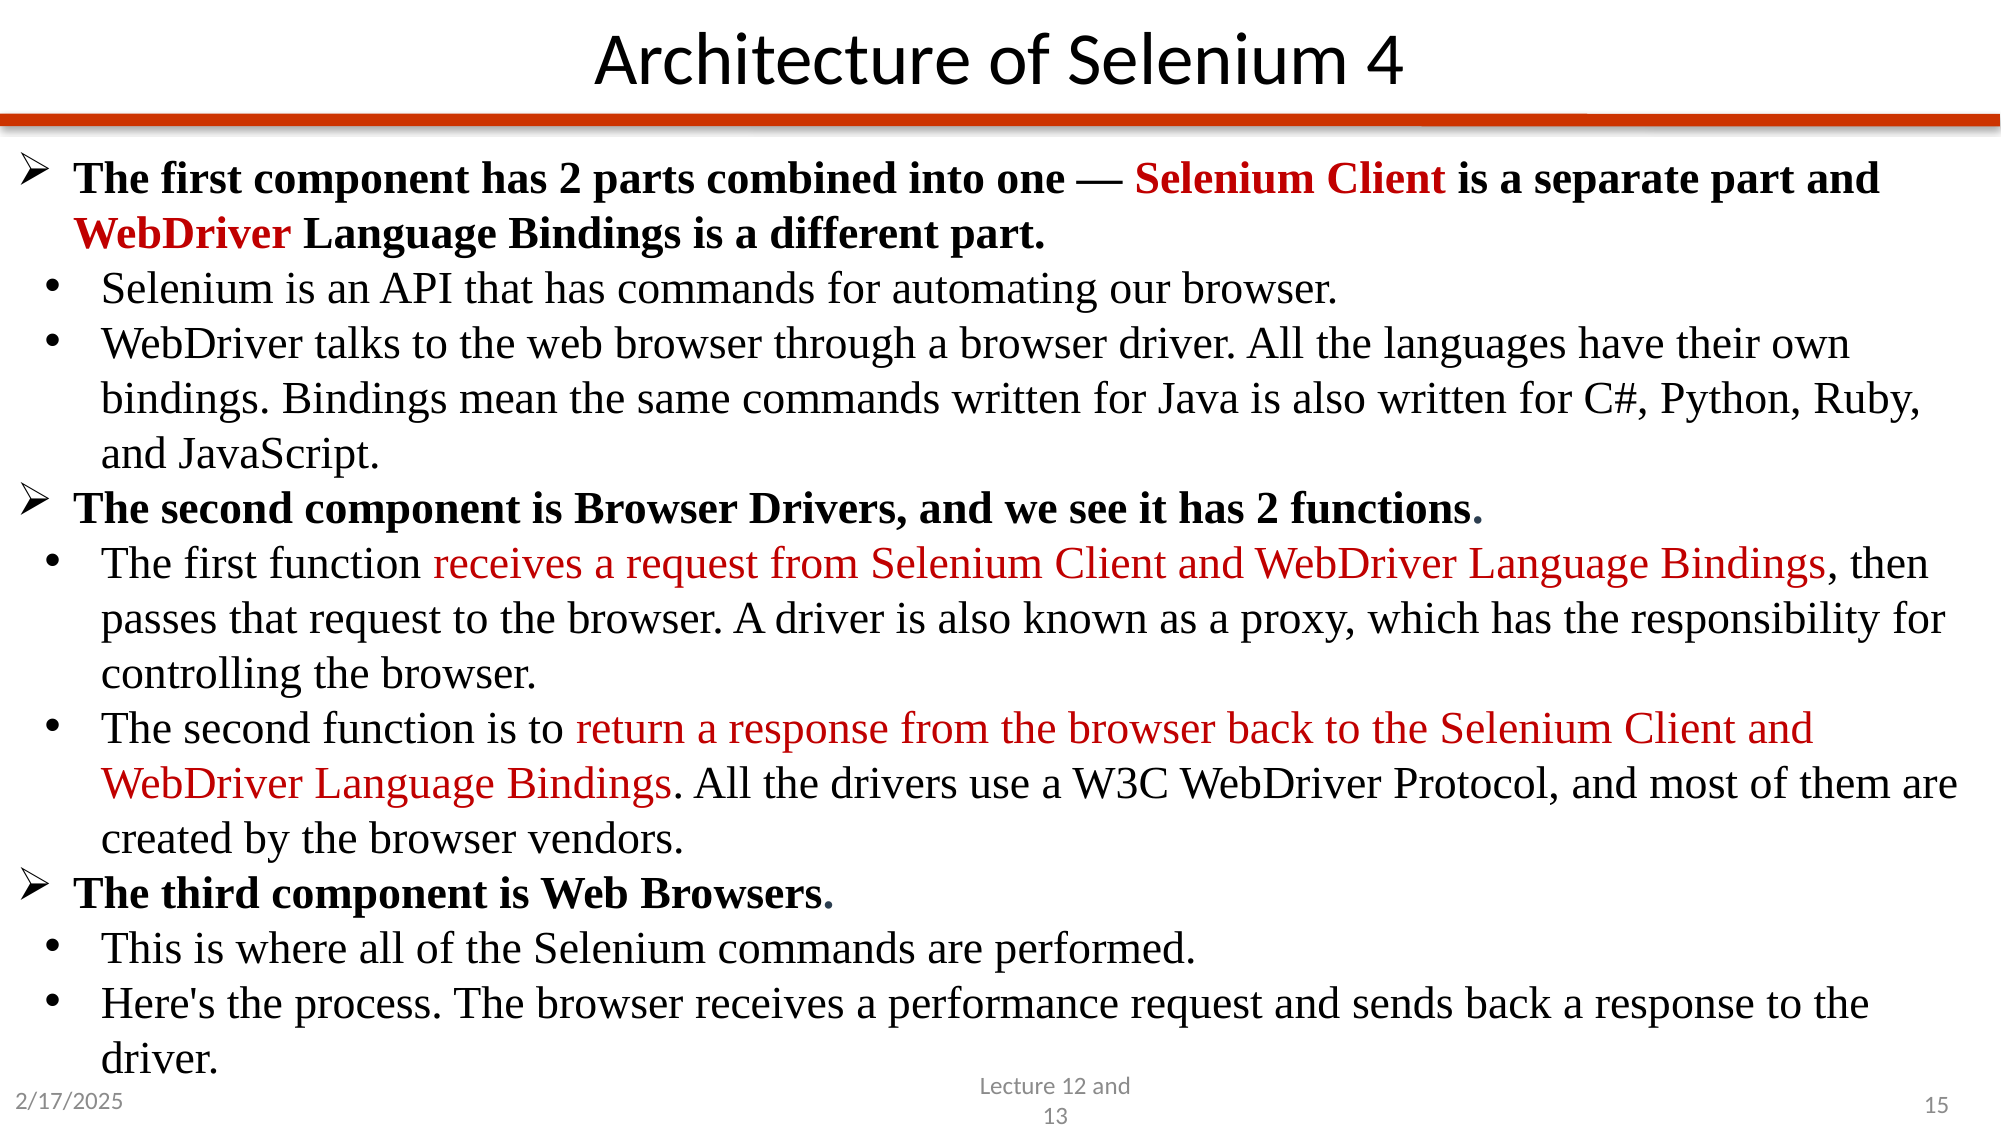

# Architecture of Selenium 4
The first component has 2 parts combined into one — Selenium Client is a separate part and WebDriver Language Bindings is a different part.
Selenium is an API that has commands for automating our browser.
WebDriver talks to the web browser through a browser driver. All the languages have their own bindings. Bindings mean the same commands written for Java is also written for C#, Python, Ruby, and JavaScript.
The second component is Browser Drivers, and we see it has 2 functions.
The first function receives a request from Selenium Client and WebDriver Language Bindings, then passes that request to the browser. A driver is also known as a proxy, which has the responsibility for controlling the browser.
The second function is to return a response from the browser back to the Selenium Client and WebDriver Language Bindings. All the drivers use a W3C WebDriver Protocol, and most of them are created by the browser vendors.
The third component is Web Browsers.
This is where all of the Selenium commands are performed.
Here's the process. The browser receives a performance request and sends back a response to the driver.
2/17/2025